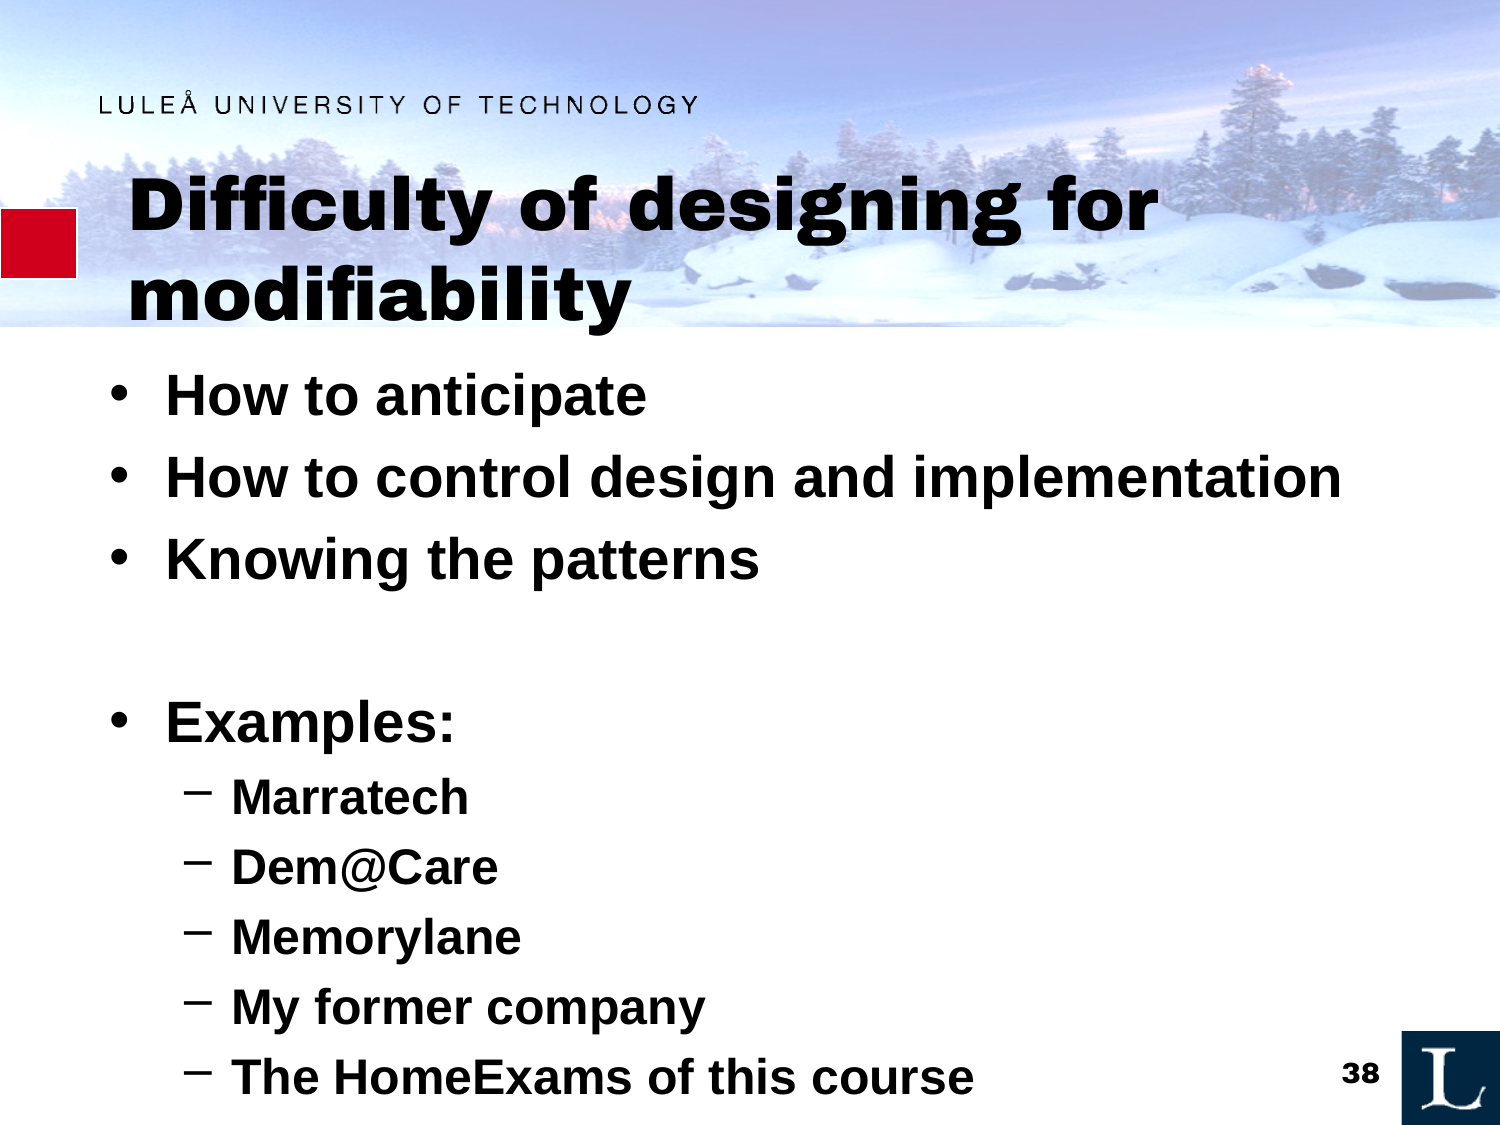

# Difficulty of designing for modifiability
How to anticipate
How to control design and implementation
Knowing the patterns

Examples:
Marratech
Dem@Care
Memorylane
My former company
The HomeExams of this course
38